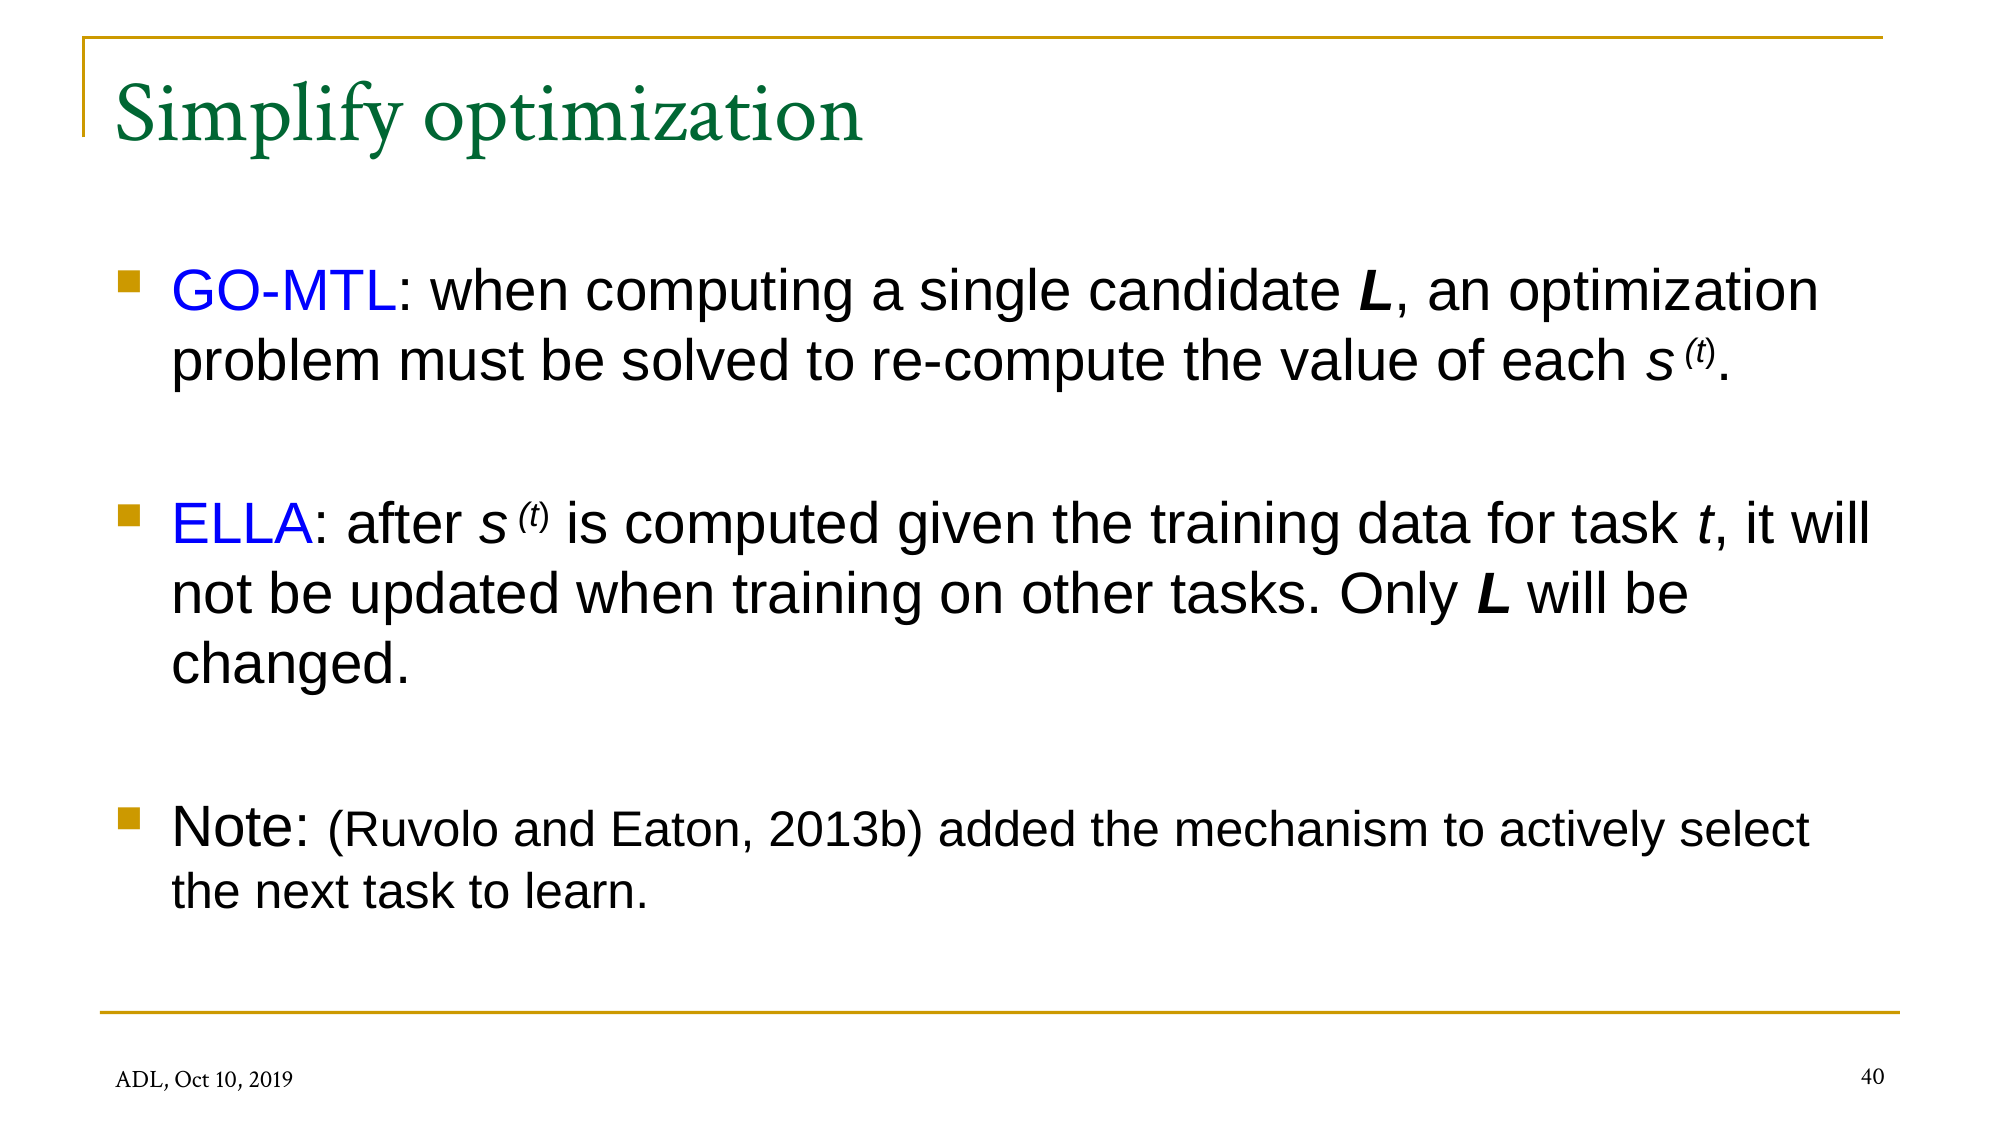

# Simplify optimization
GO-MTL: when computing a single candidate L, an optimization problem must be solved to re-compute the value of each s (t).

ELLA: after s (t) is computed given the training data for task t, it will not be updated when training on other tasks. Only L will be changed.

Note: (Ruvolo and Eaton, 2013b) added the mechanism to actively select the next task to learn.
40
ADL, Oct 10, 2019